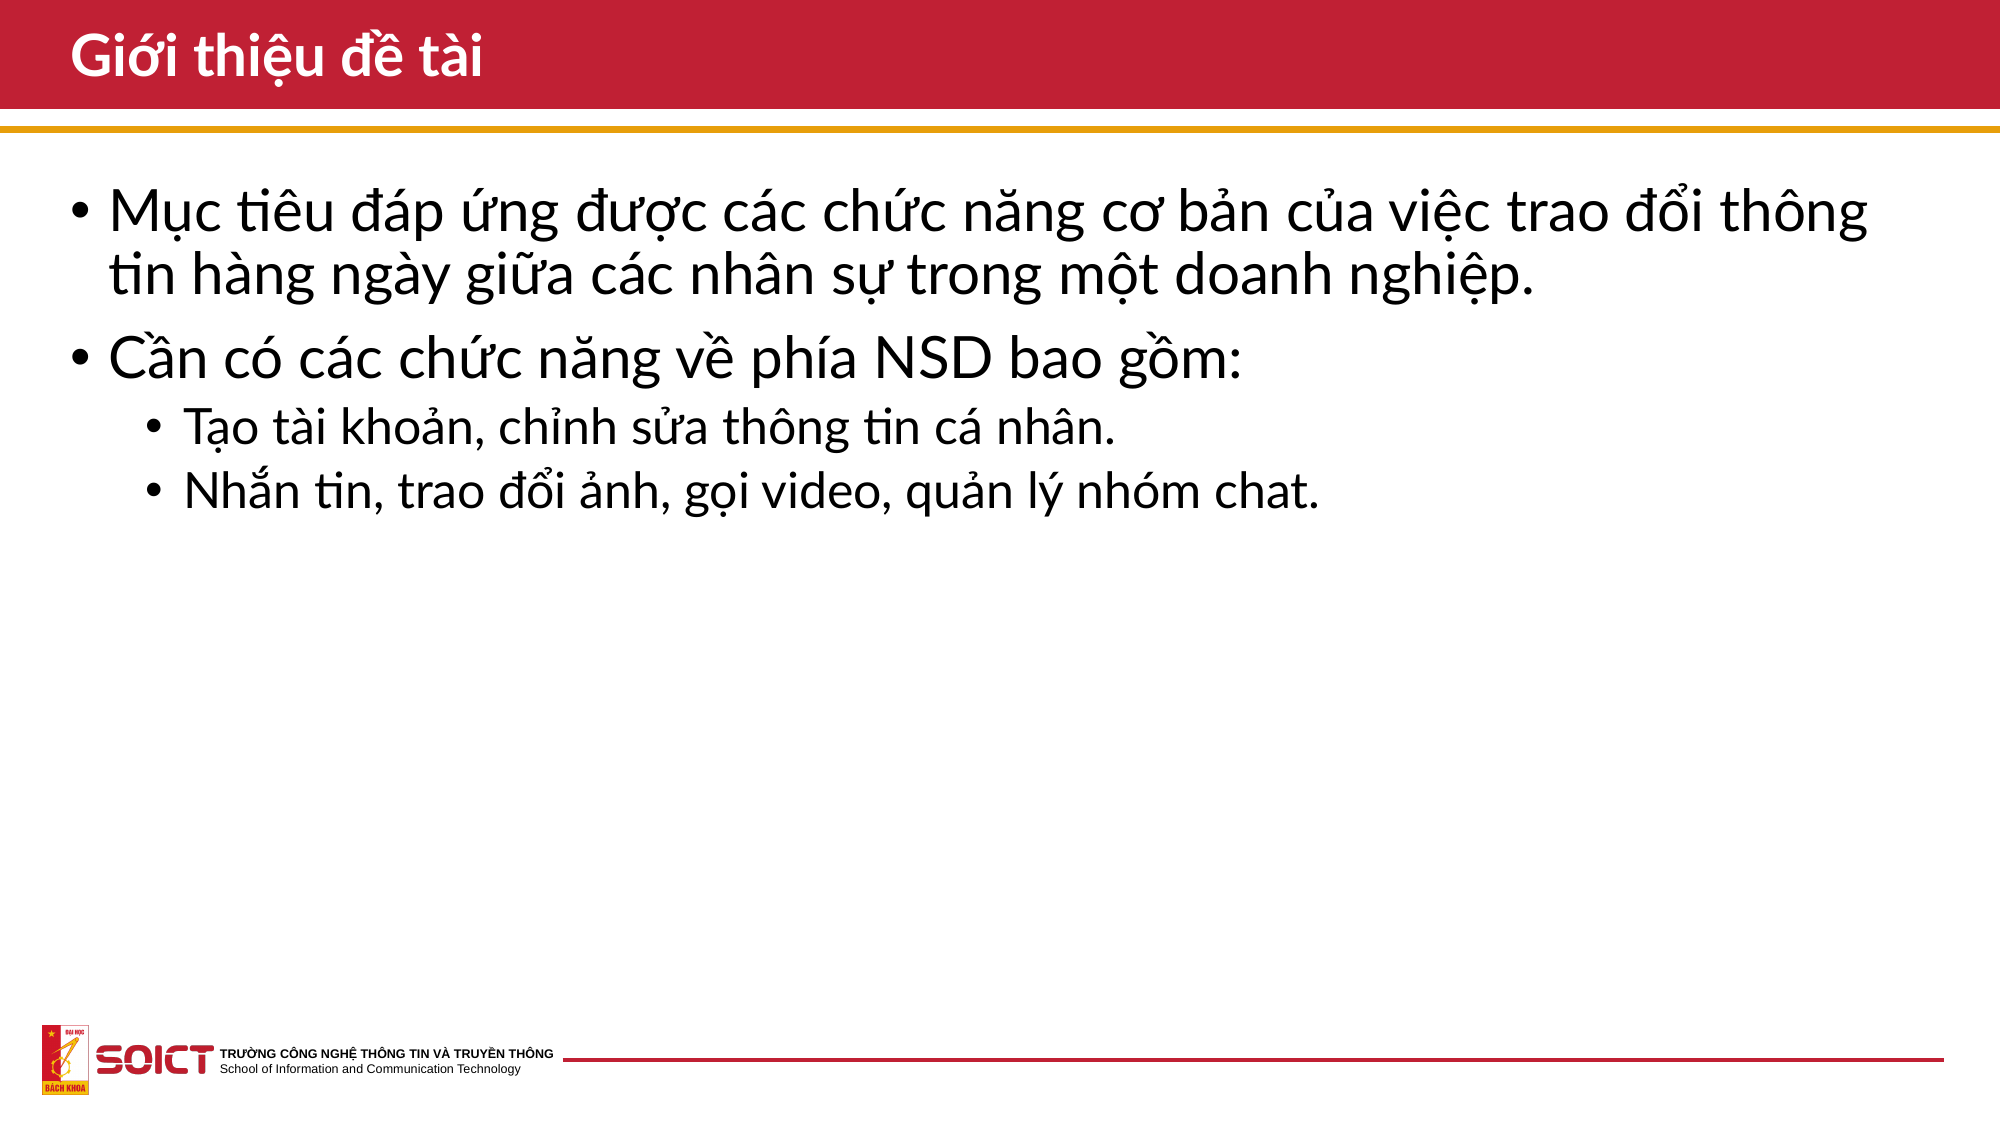

# Giới thiệu đề tài
Mục tiêu đáp ứng được các chức năng cơ bản của việc trao đổi thông tin hàng ngày giữa các nhân sự trong một doanh nghiệp.
Cần có các chức năng về phía NSD bao gồm:
Tạo tài khoản, chỉnh sửa thông tin cá nhân.
Nhắn tin, trao đổi ảnh, gọi video, quản lý nhóm chat.